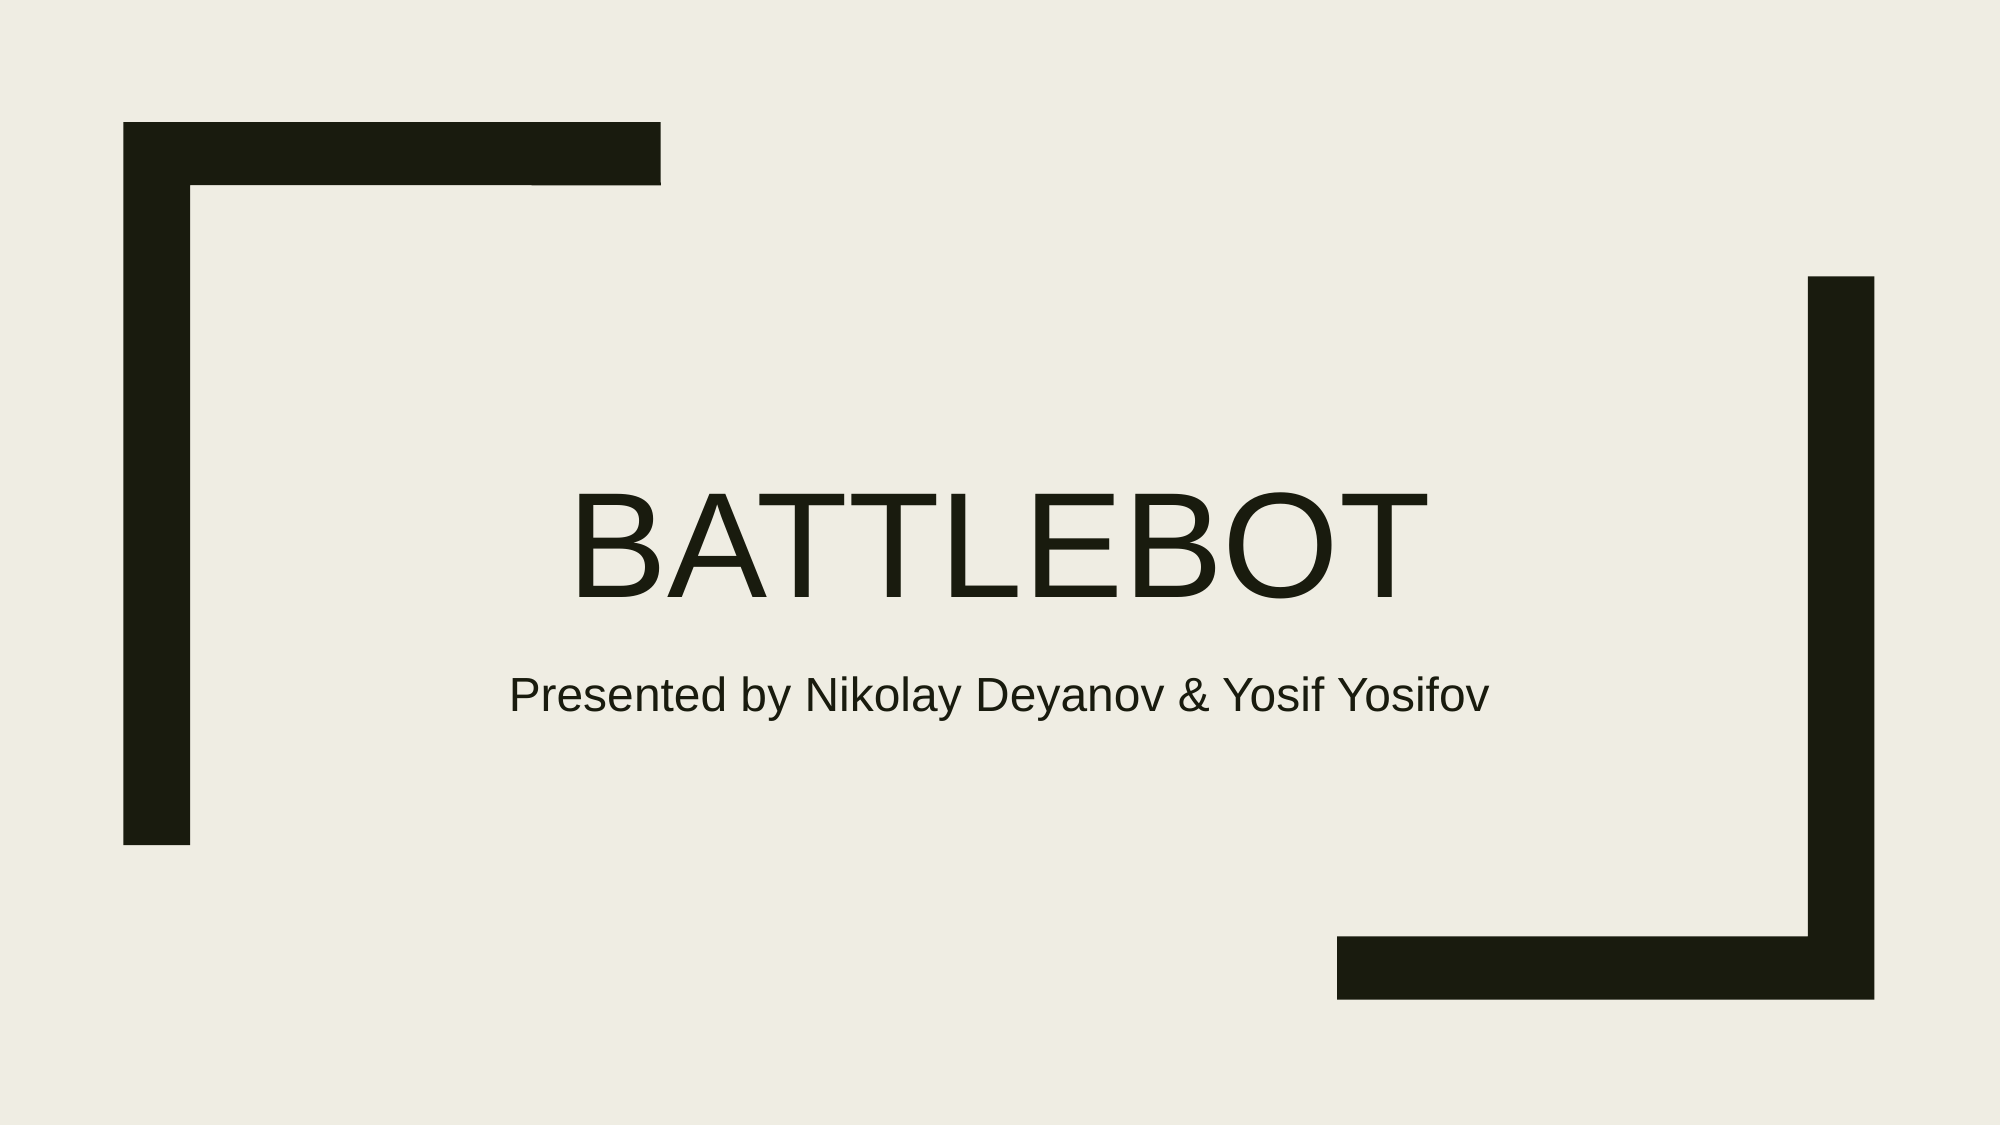

# Battlebot
Presented by Nikolay Deyanov & Yosif Yosifov